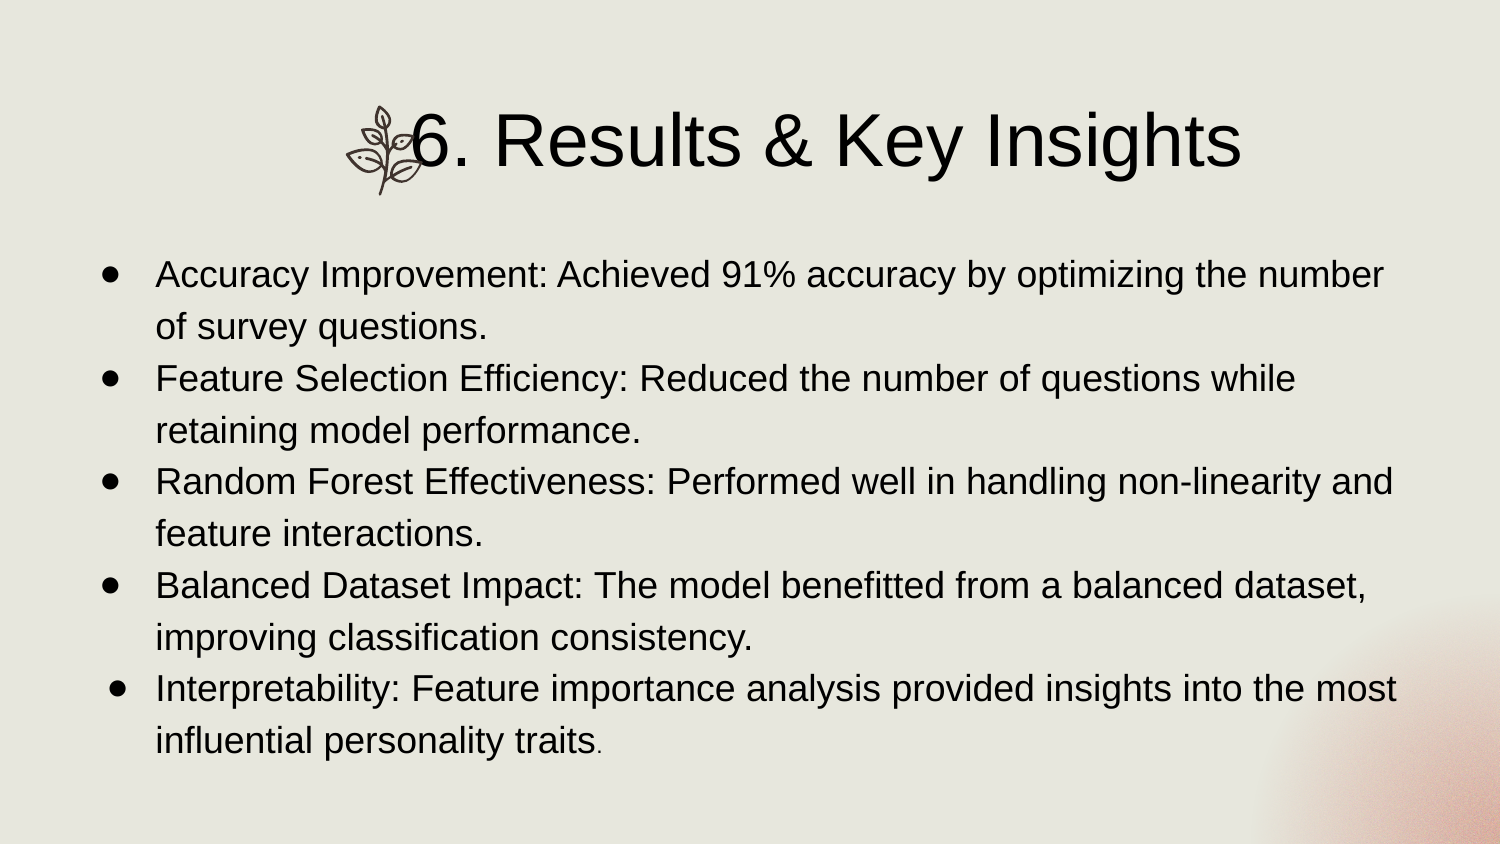

# 6. Results & Key Insights

Accuracy Improvement: Achieved 91% accuracy by optimizing the number of survey questions.
Feature Selection Efficiency: Reduced the number of questions while retaining model performance.
Random Forest Effectiveness: Performed well in handling non-linearity and feature interactions.
Balanced Dataset Impact: The model benefitted from a balanced dataset, improving classification consistency.
Interpretability: Feature importance analysis provided insights into the most influential personality traits.